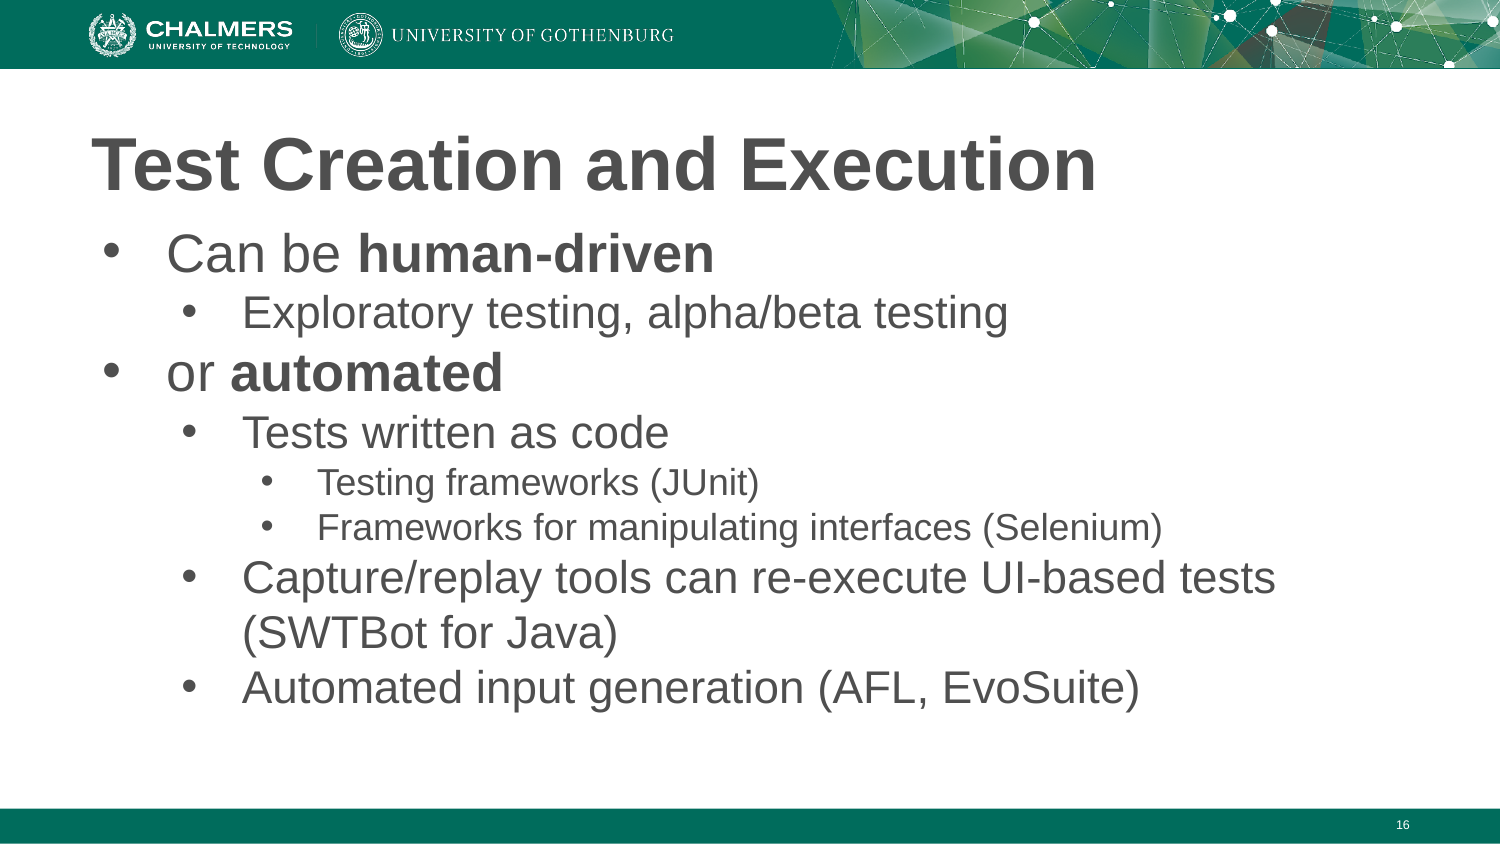

# Test Creation and Execution
Can be human-driven
Exploratory testing, alpha/beta testing
or automated
Tests written as code
Testing frameworks (JUnit)
Frameworks for manipulating interfaces (Selenium)
Capture/replay tools can re-execute UI-based tests (SWTBot for Java)
Automated input generation (AFL, EvoSuite)
16